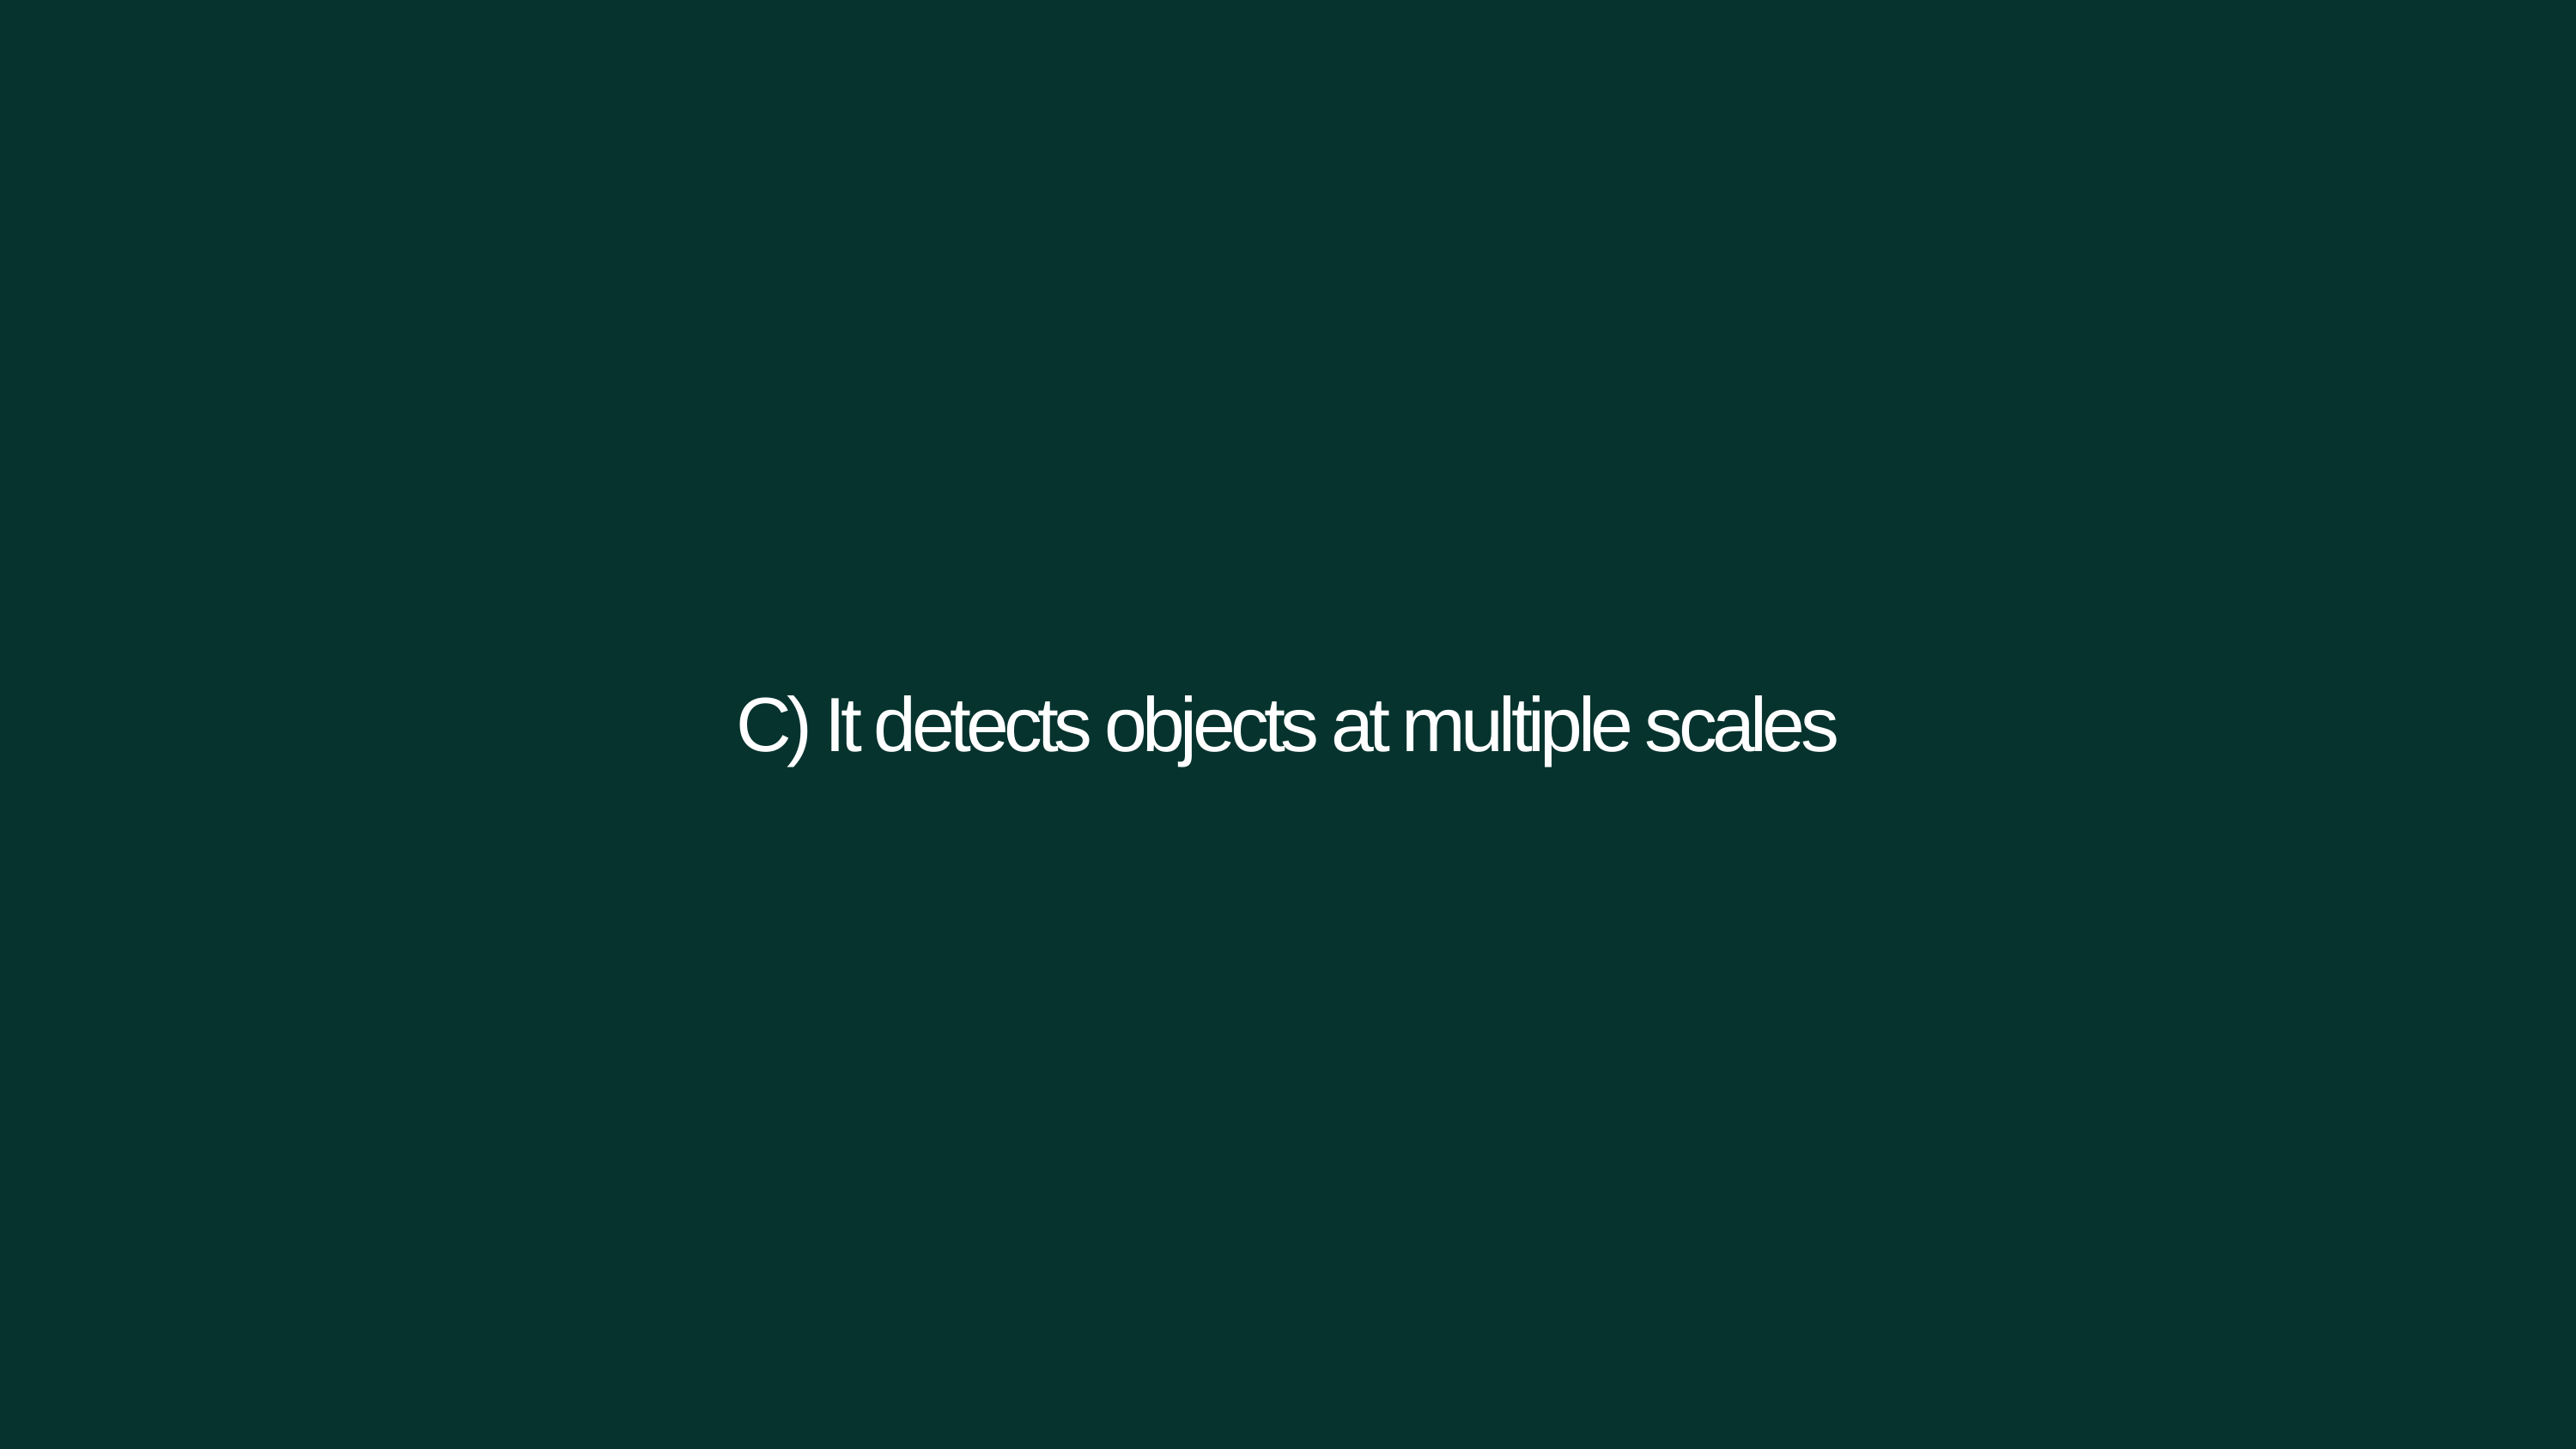

C) It detects objects at multiple scales